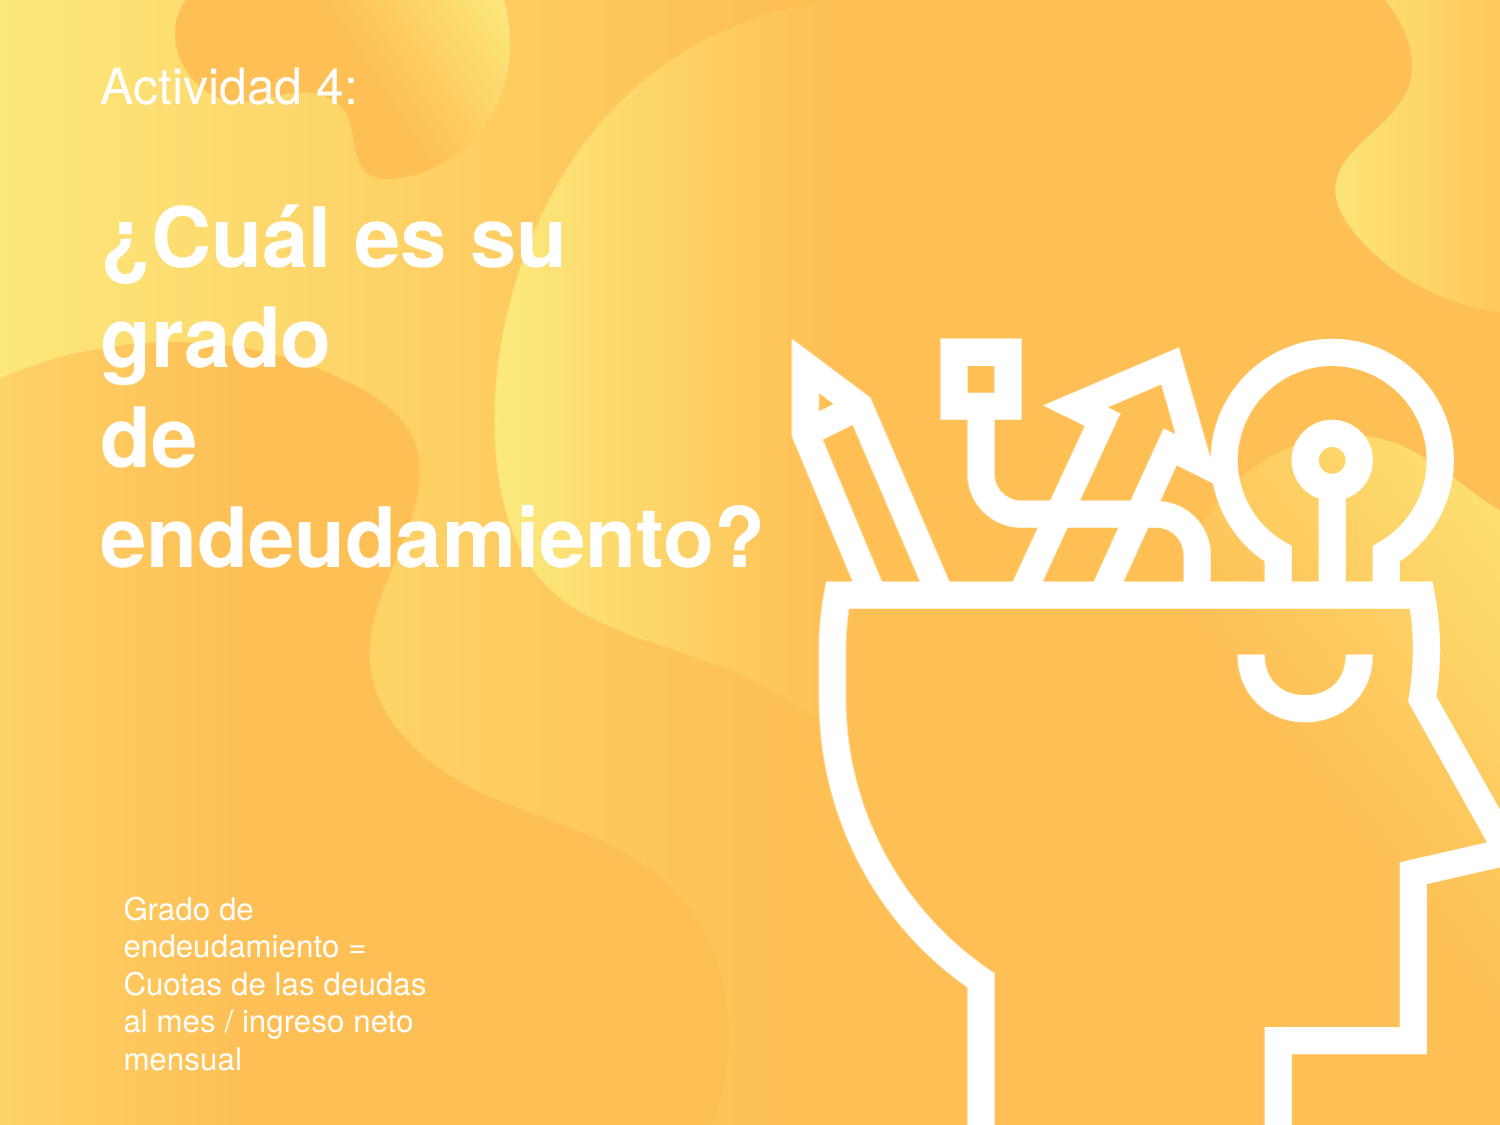

Actividad 4:

¿Cuál es su grado
de endeudamiento?
Grado de endeudamiento =
Cuotas de las deudas al mes / ingreso neto mensual